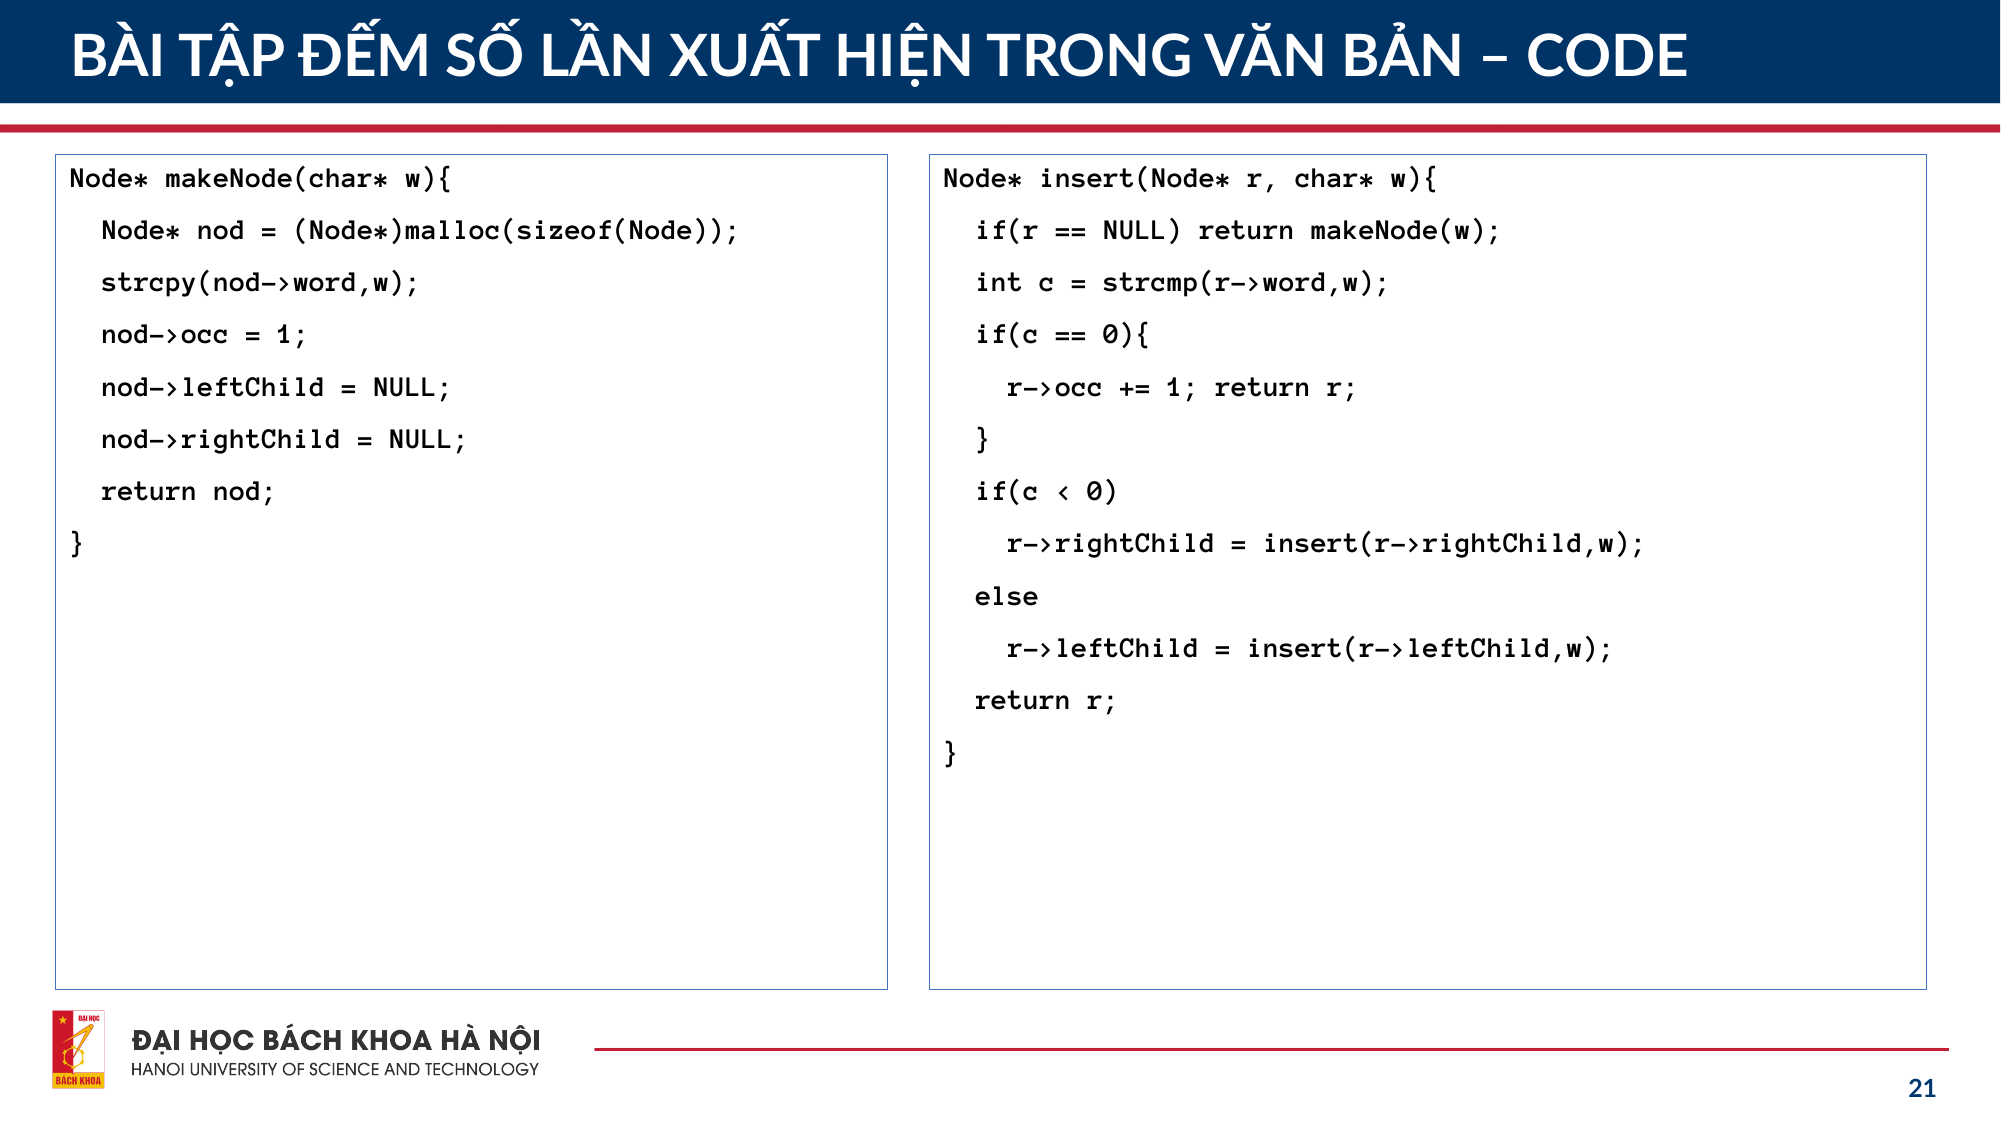

# BÀI TẬP ĐẾM SỐ LẦN XUẤT HIỆN TRONG VĂN BẢN – CODE
Node* makeNode(char* w){
  Node* nod = (Node*)malloc(sizeof(Node));
  strcpy(nod->word,w);
  nod->occ = 1;
  nod->leftChild = NULL;
  nod->rightChild = NULL;
  return nod;
}
Node* insert(Node* r, char* w){
  if(r == NULL) return makeNode(w);
  int c = strcmp(r->word,w);
  if(c == 0){
    r->occ += 1; return r;
  }
  if(c < 0)
    r->rightChild = insert(r->rightChild,w);
  else
    r->leftChild = insert(r->leftChild,w);
  return r;
}
21